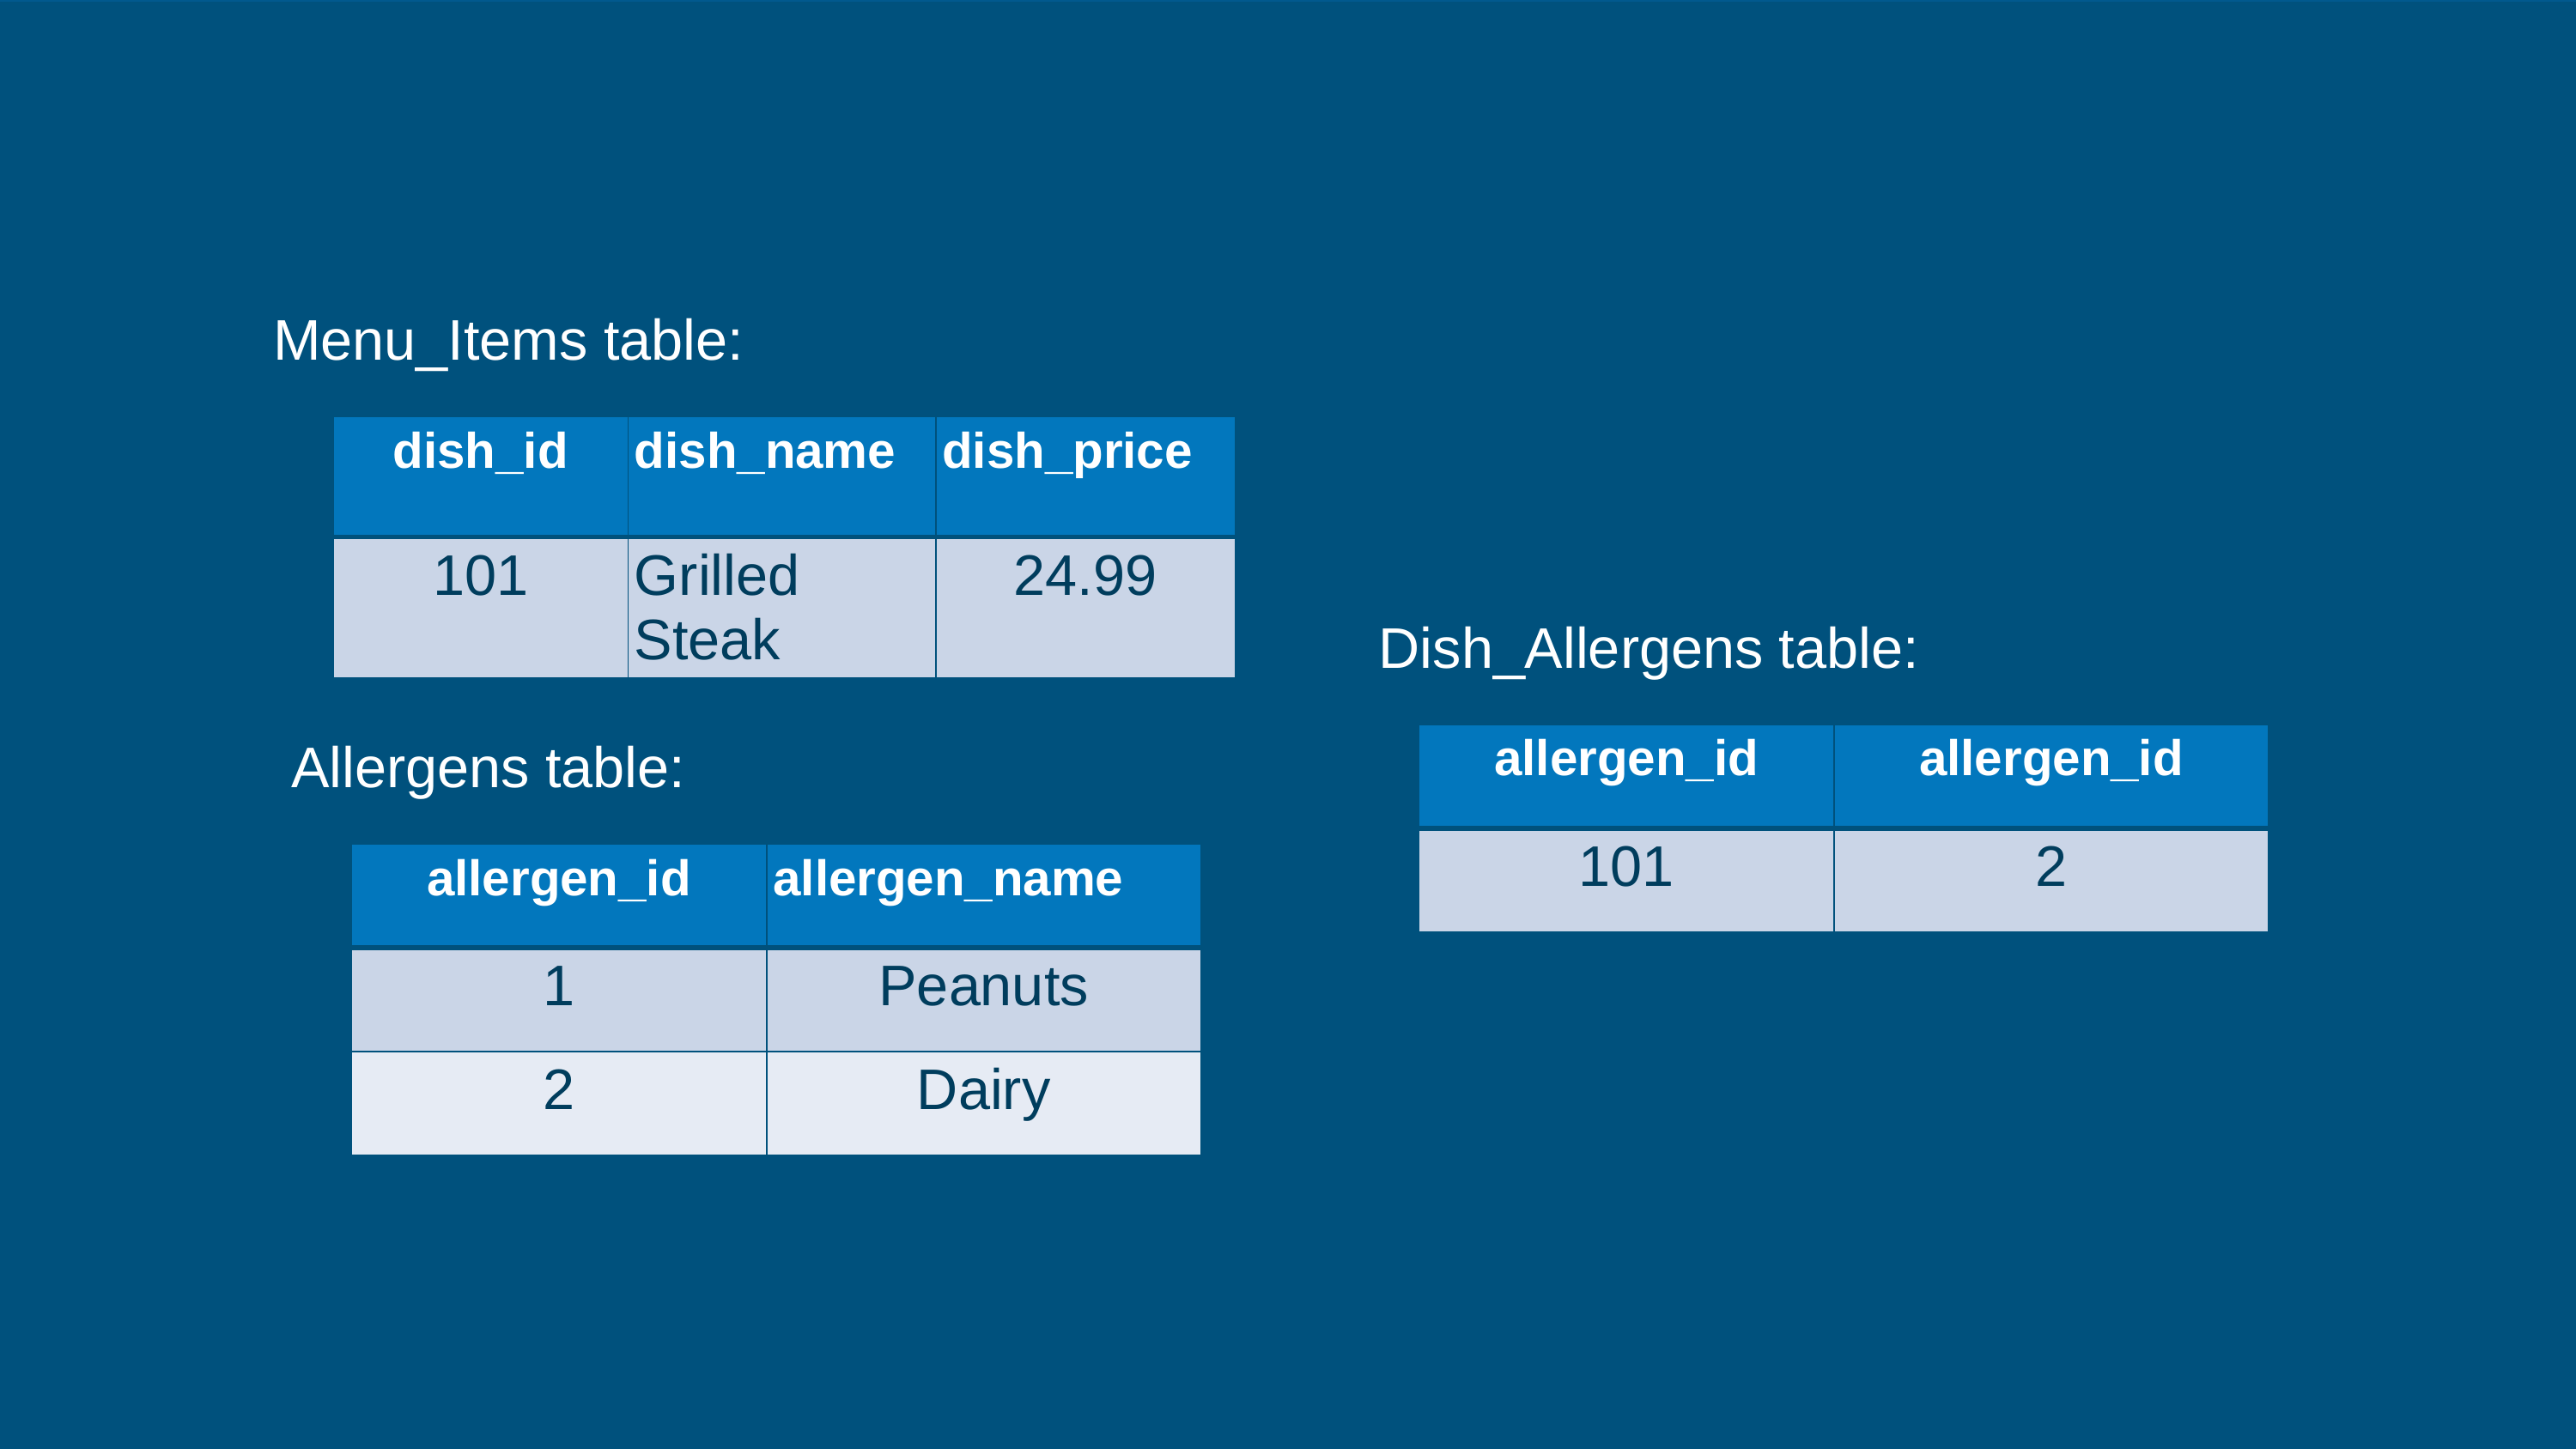

Menu_Items table:
| dish\_id | dish\_name | dish\_price |
| --- | --- | --- |
| 101 | Grilled Steak | 24.99 |
Dish_Allergens table:
Allergens table:
| allergen\_id | allergen\_id |
| --- | --- |
| 101 | 2 |
| allergen\_id | allergen\_name |
| --- | --- |
| 1 | Peanuts |
| 2 | Dairy |